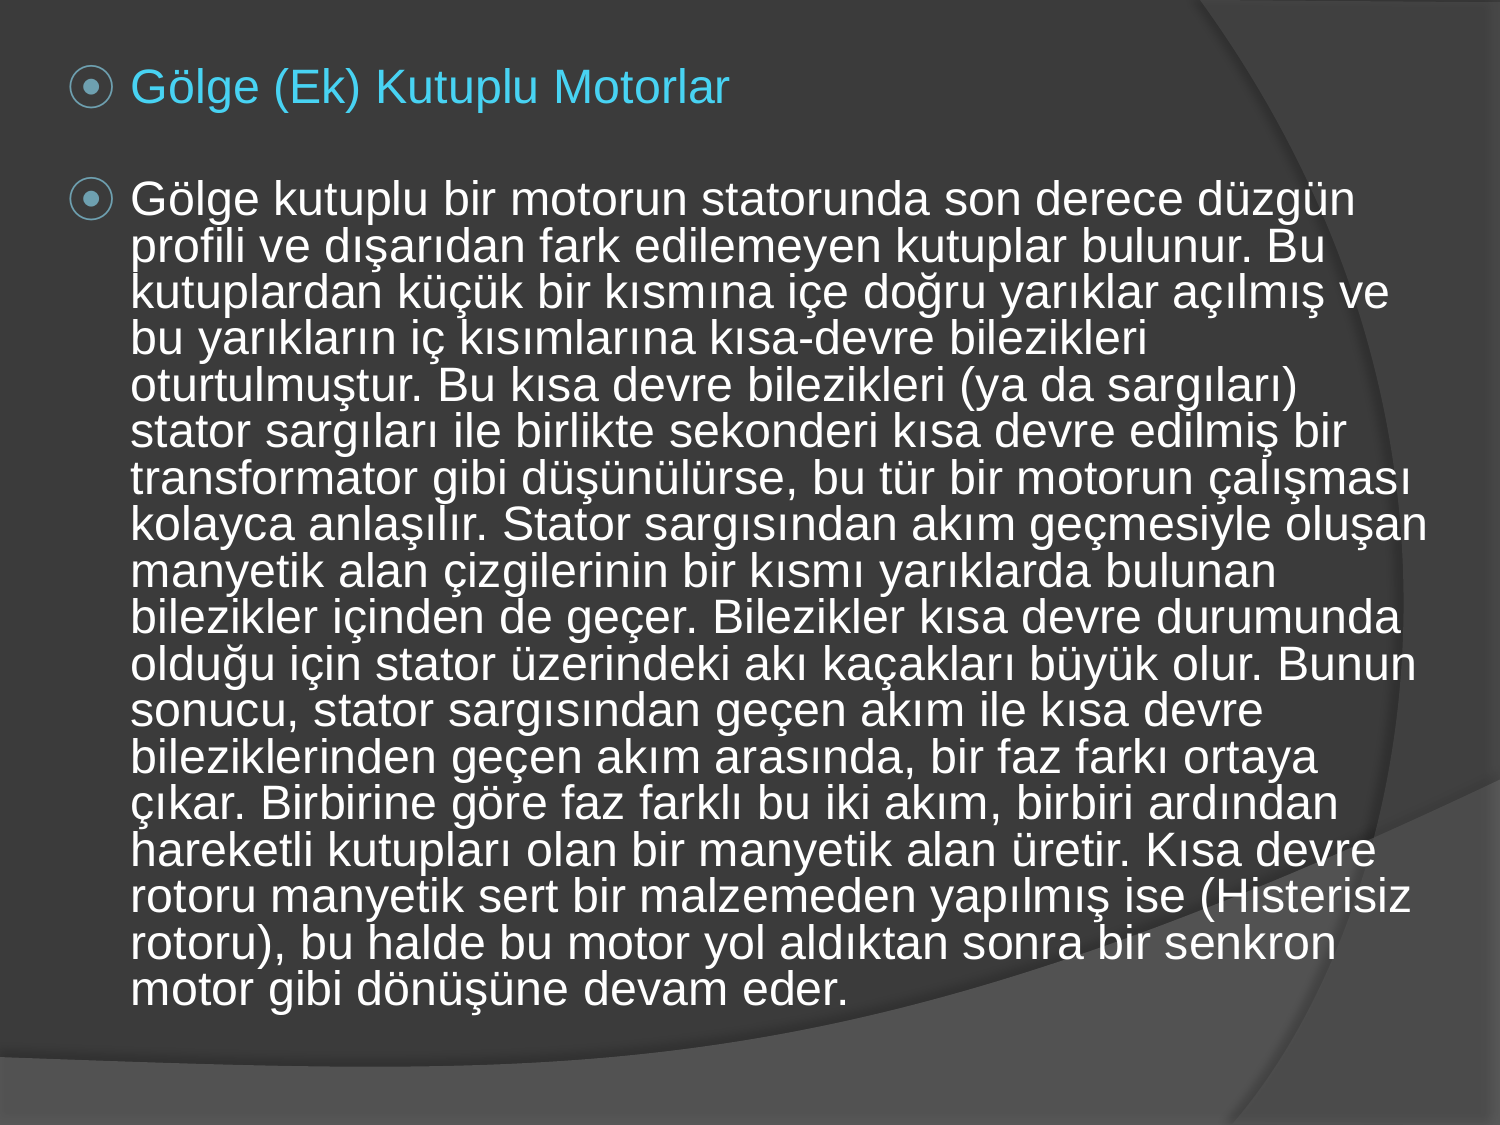

Gölge (Ek) Kutuplu Motorlar

Gölge kutuplu bir motorun statorunda son derece düzgün profili ve dışarıdan fark edilemeyen kutuplar bulunur. Bu kutuplardan küçük bir kısmına içe doğru yarıklar açılmış ve bu yarıkların iç kısımlarına kısa-devre bilezikleri oturtulmuştur. Bu kısa devre bilezikleri (ya da sargıları) stator sargıları ile birlikte sekonderi kısa devre edilmiş bir transformator gibi düşünülürse, bu tür bir motorun çalışması kolayca anlaşılır. Stator sargısından akım geçmesiyle oluşan manyetik alan çizgilerinin bir kısmı yarıklarda bulunan bilezikler içinden de geçer. Bilezikler kısa devre durumunda olduğu için stator üzerindeki akı kaçakları büyük olur. Bunun sonucu, stator sargısından geçen akım ile kısa devre bileziklerinden geçen akım arasında, bir faz farkı ortaya çıkar. Birbirine göre faz farklı bu iki akım, birbiri ardından hareketli kutupları olan bir manyetik alan üretir. Kısa devre rotoru manyetik sert bir malzemeden yapılmış ise (Histerisiz rotoru), bu halde bu motor yol aldıktan sonra bir senkron motor gibi dönüşüne devam eder.